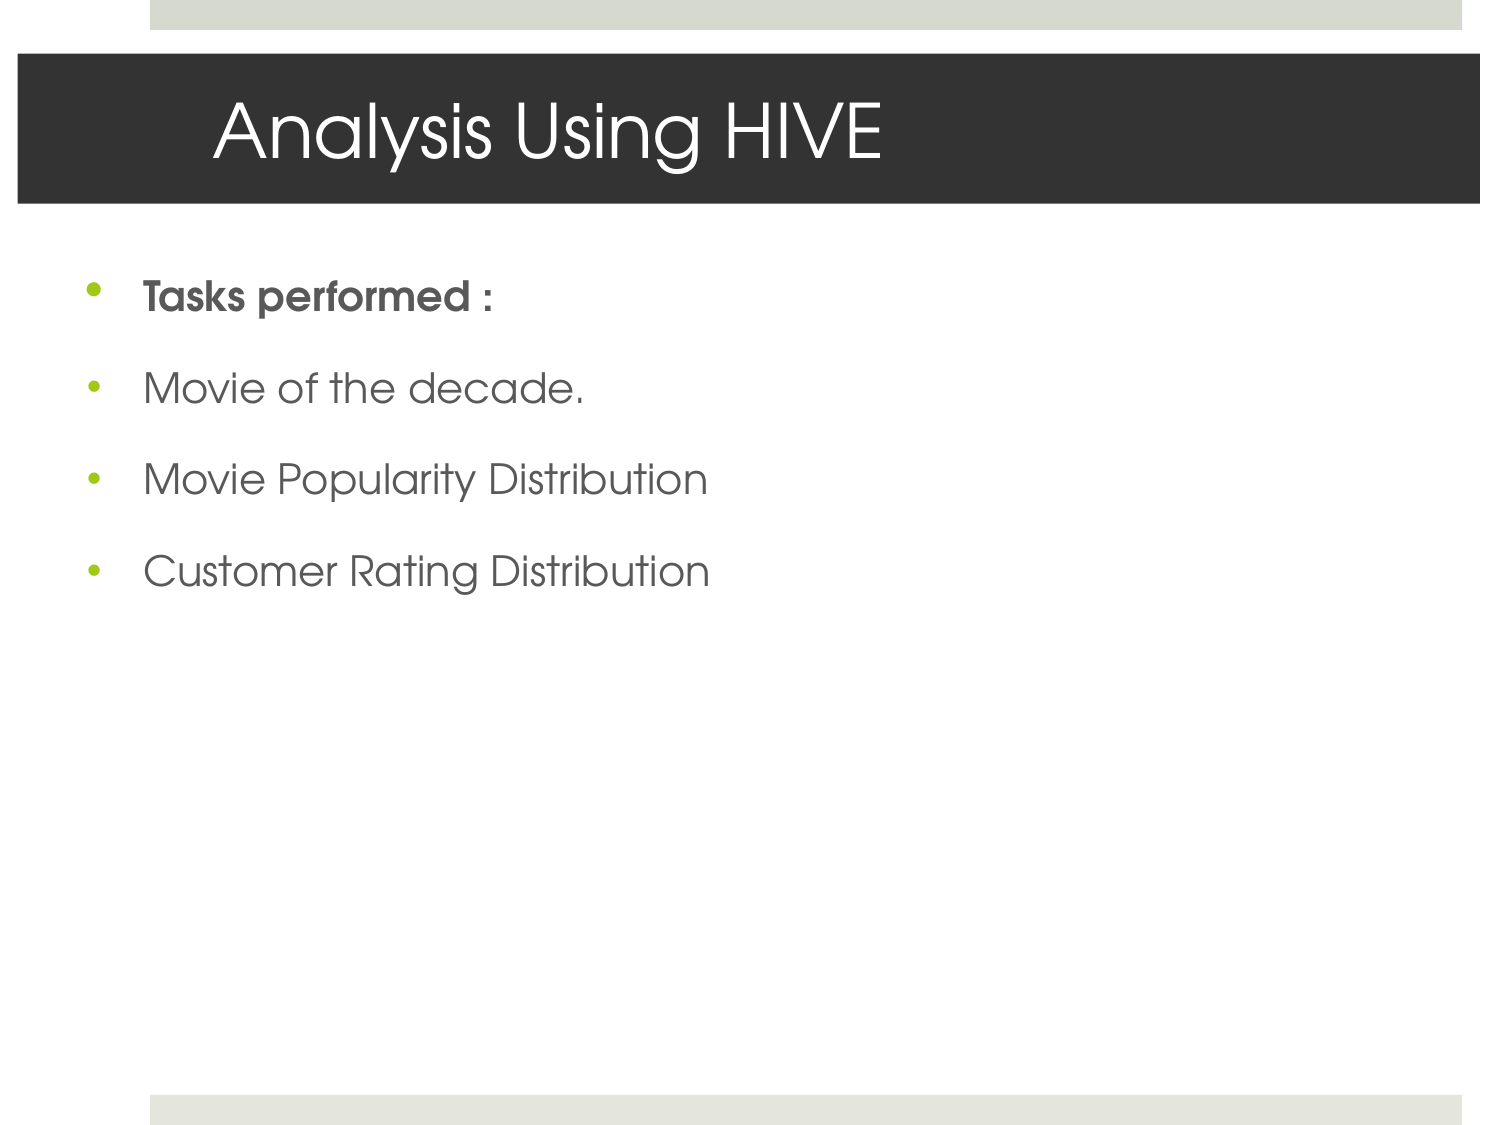

# Analysis Using HIVE
Tasks performed :
Movie of the decade.
Movie Popularity Distribution
Customer Rating Distribution